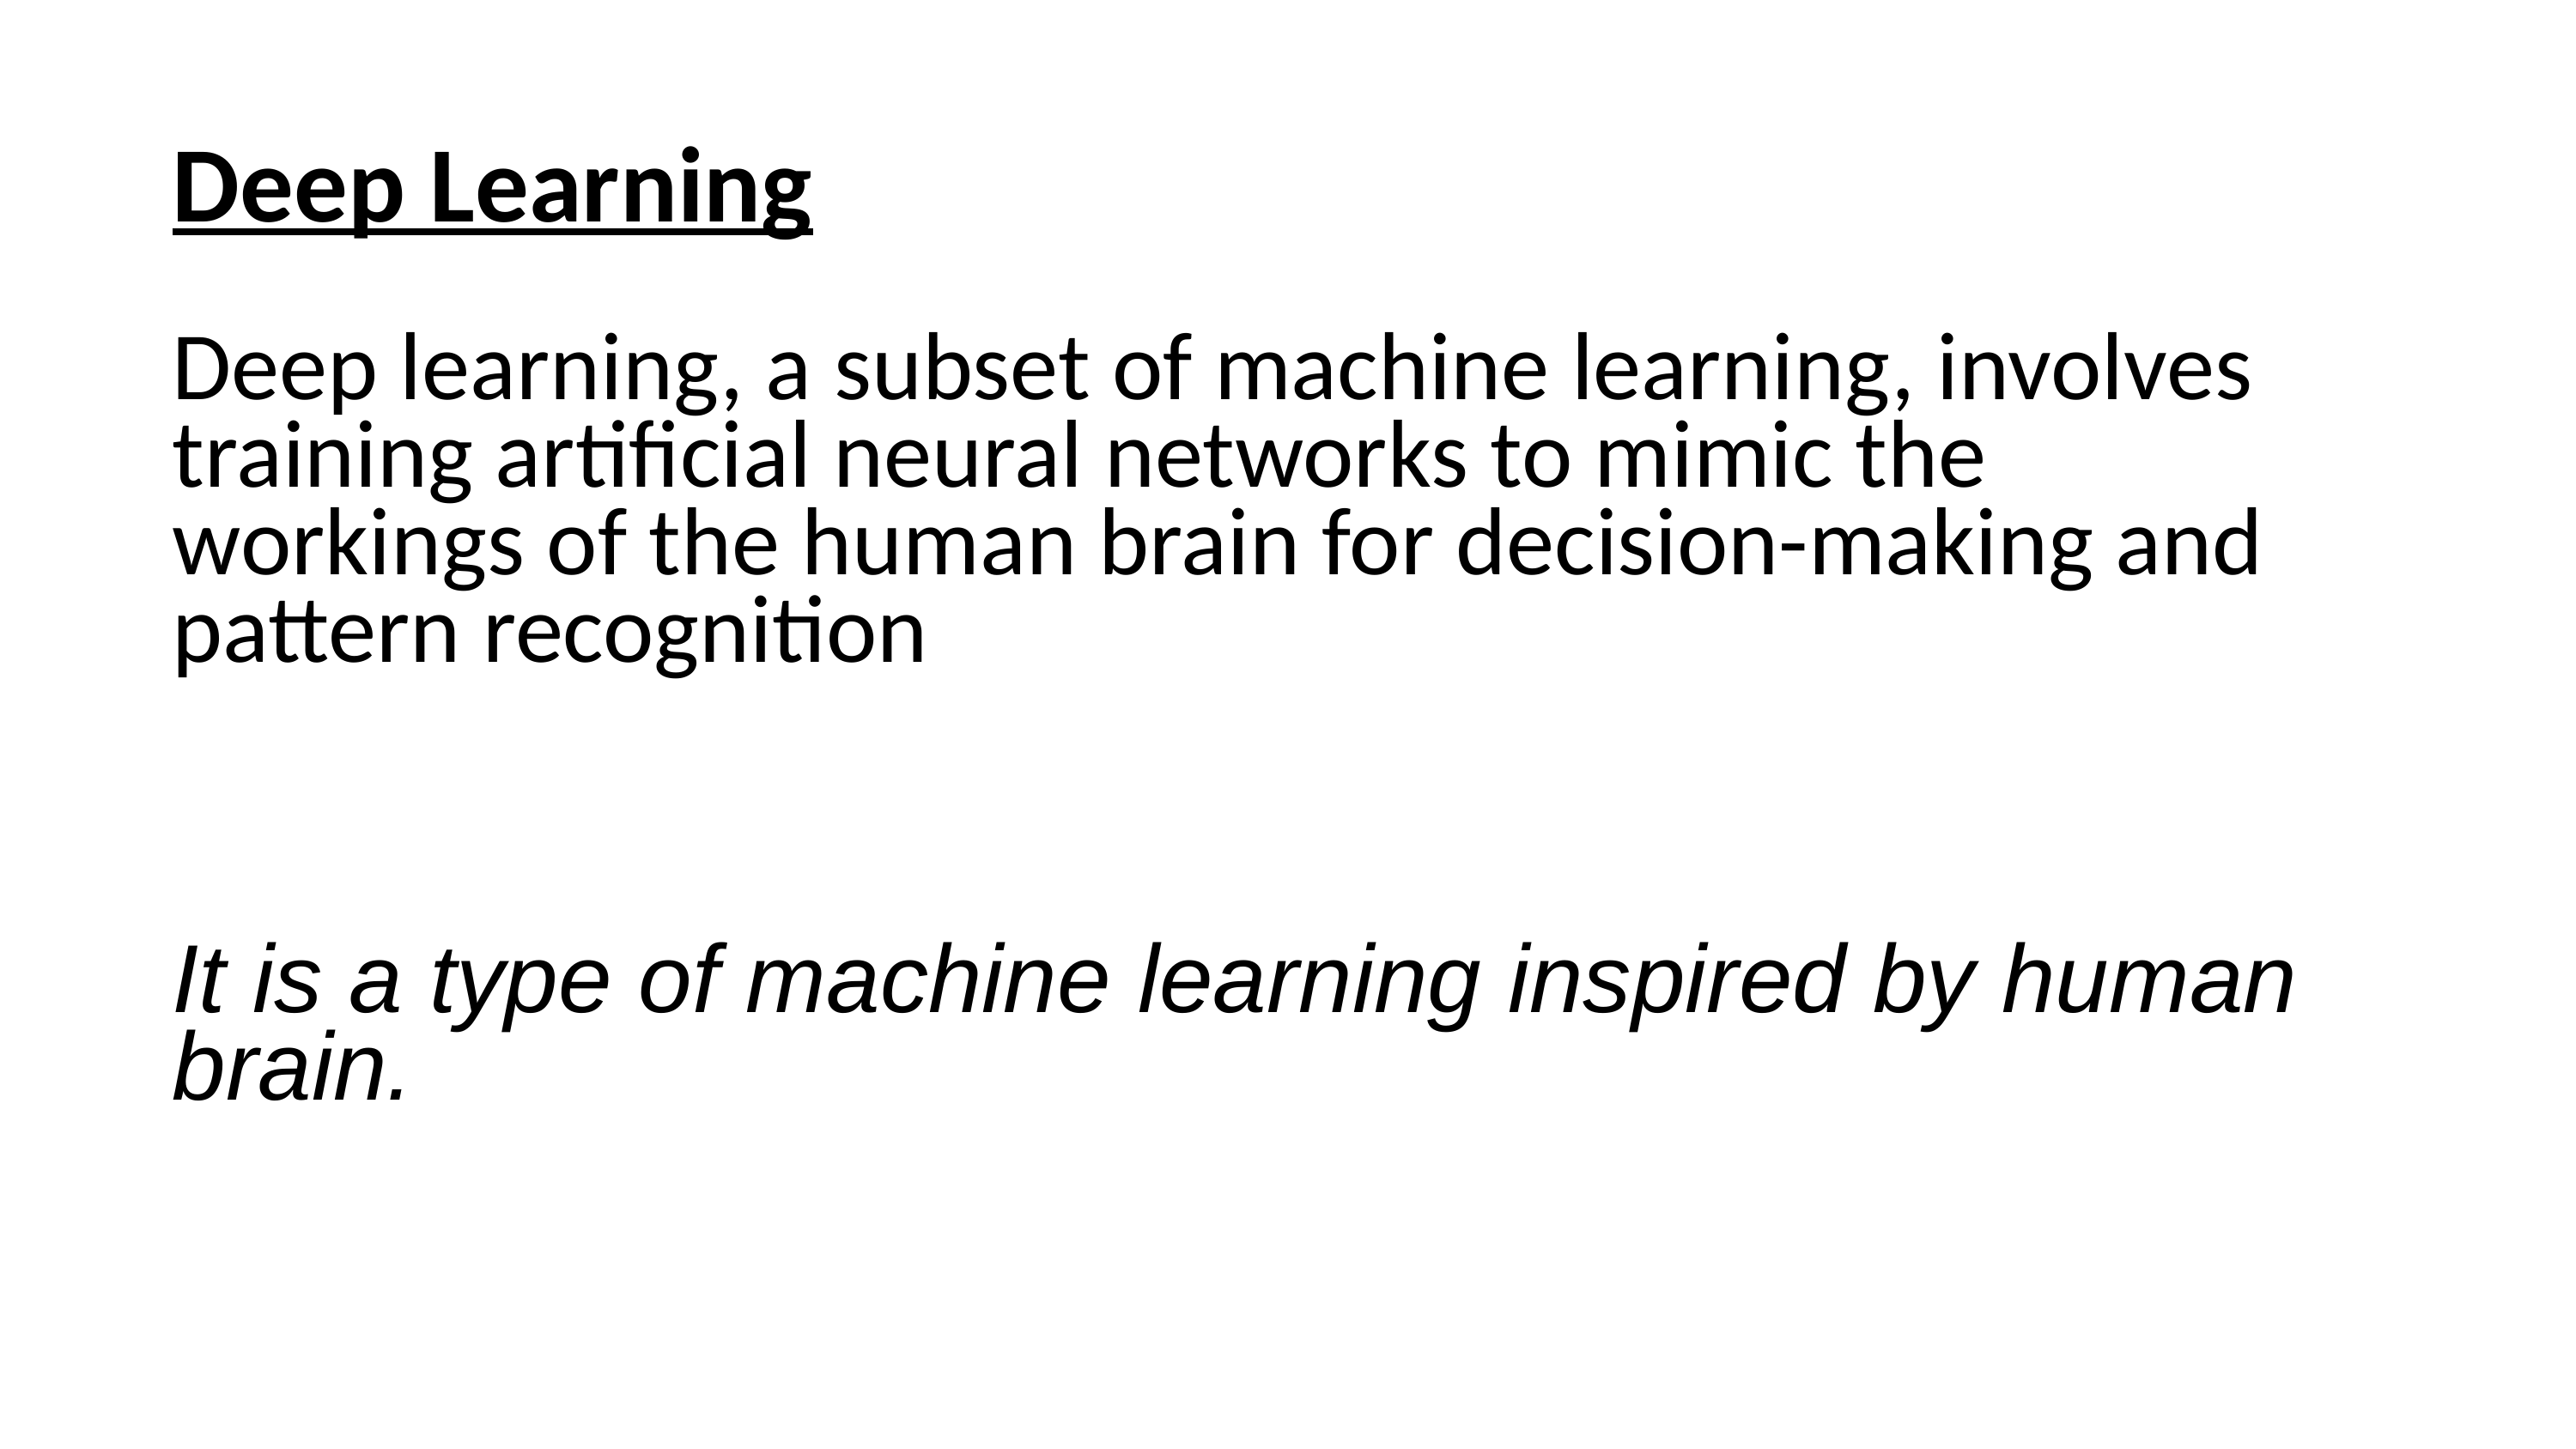

Deep Learning

Deep learning, a subset of machine learning, involves training artificial neural networks to mimic the workings of the human brain for decision-making and pattern recognition

It is a type of machine learning inspired by human brain.

4
7.       Dicussion,Conclusion and Refrences